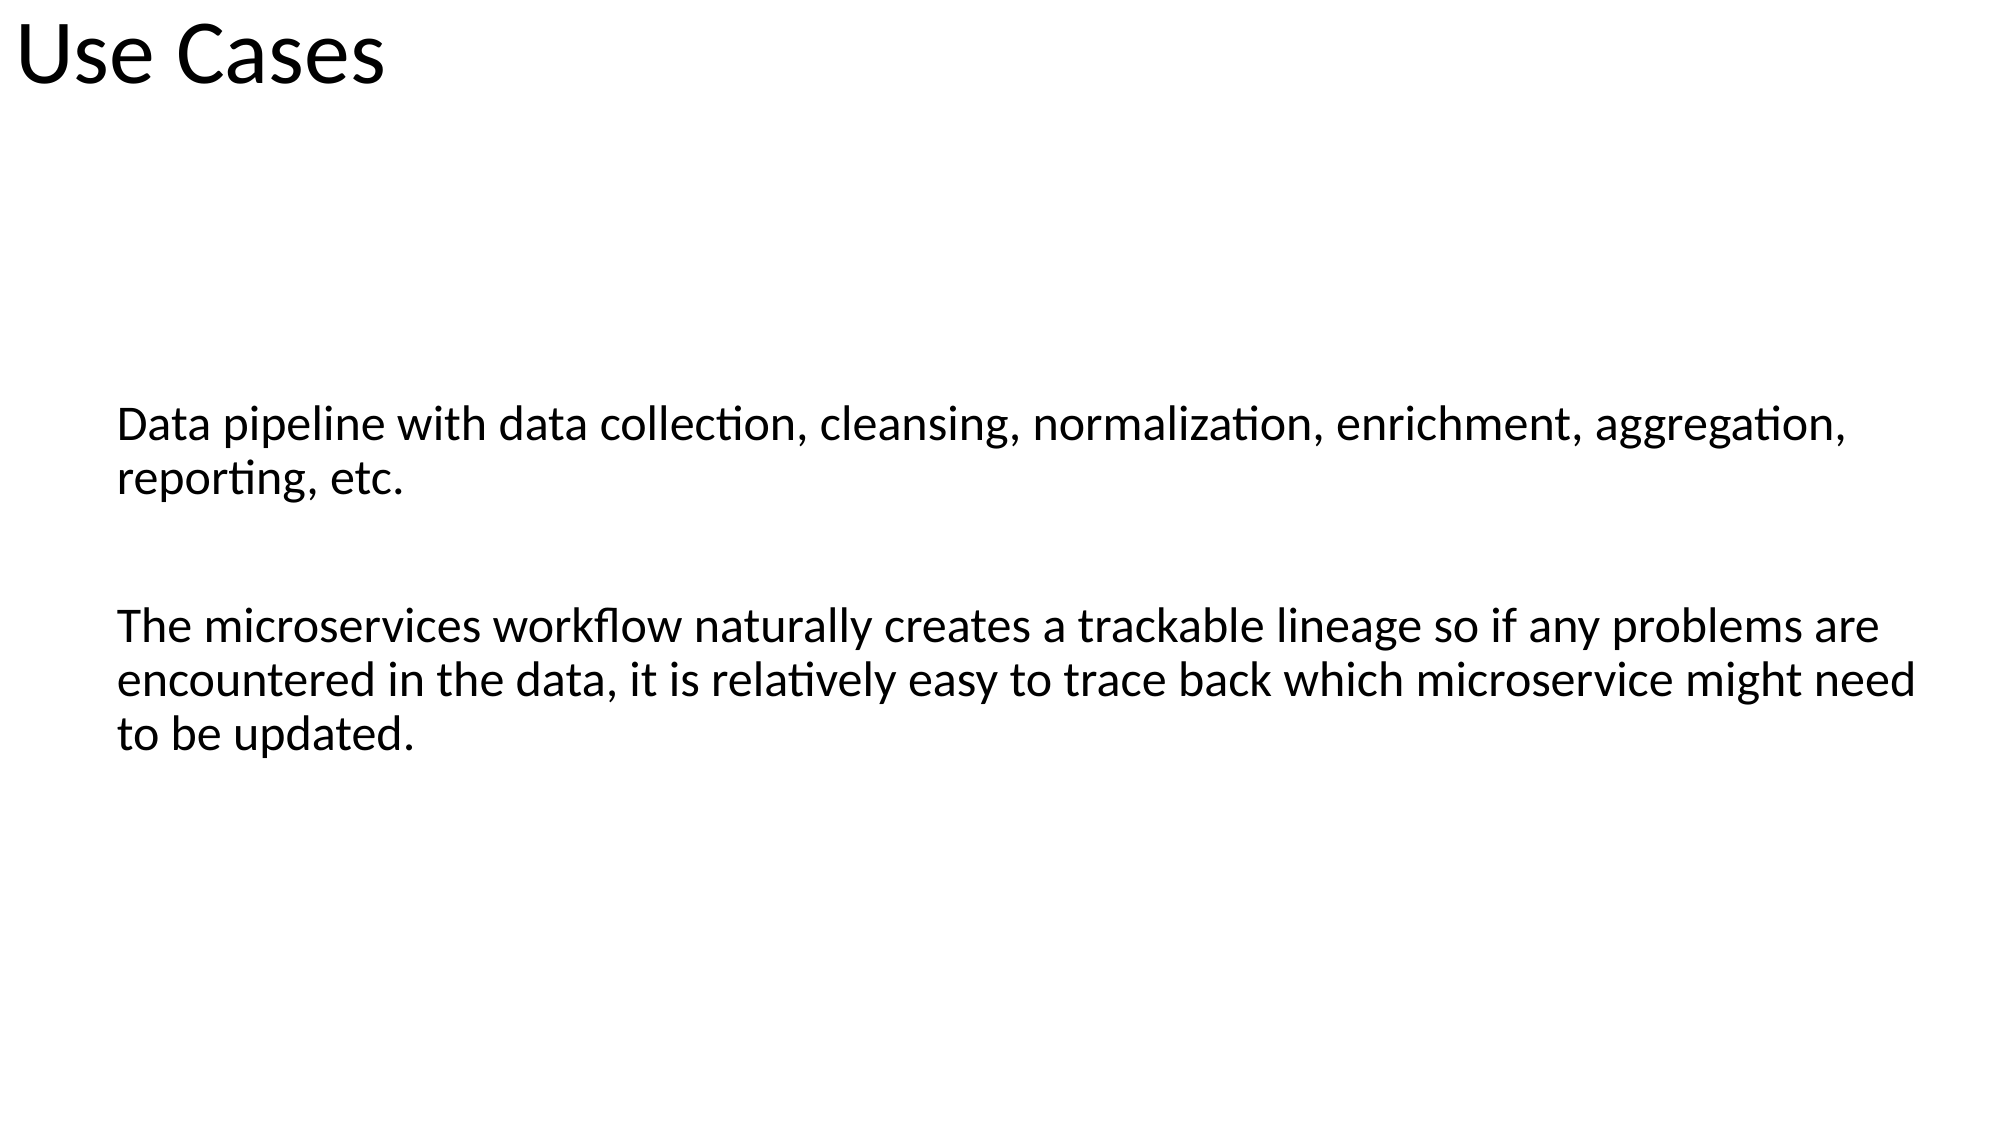

# Use Cases
Data pipeline with data collection, cleansing, normalization, enrichment, aggregation, reporting, etc.

The microservices workflow naturally creates a trackable lineage so if any problems are encountered in the data, it is relatively easy to trace back which microservice might need to be updated.